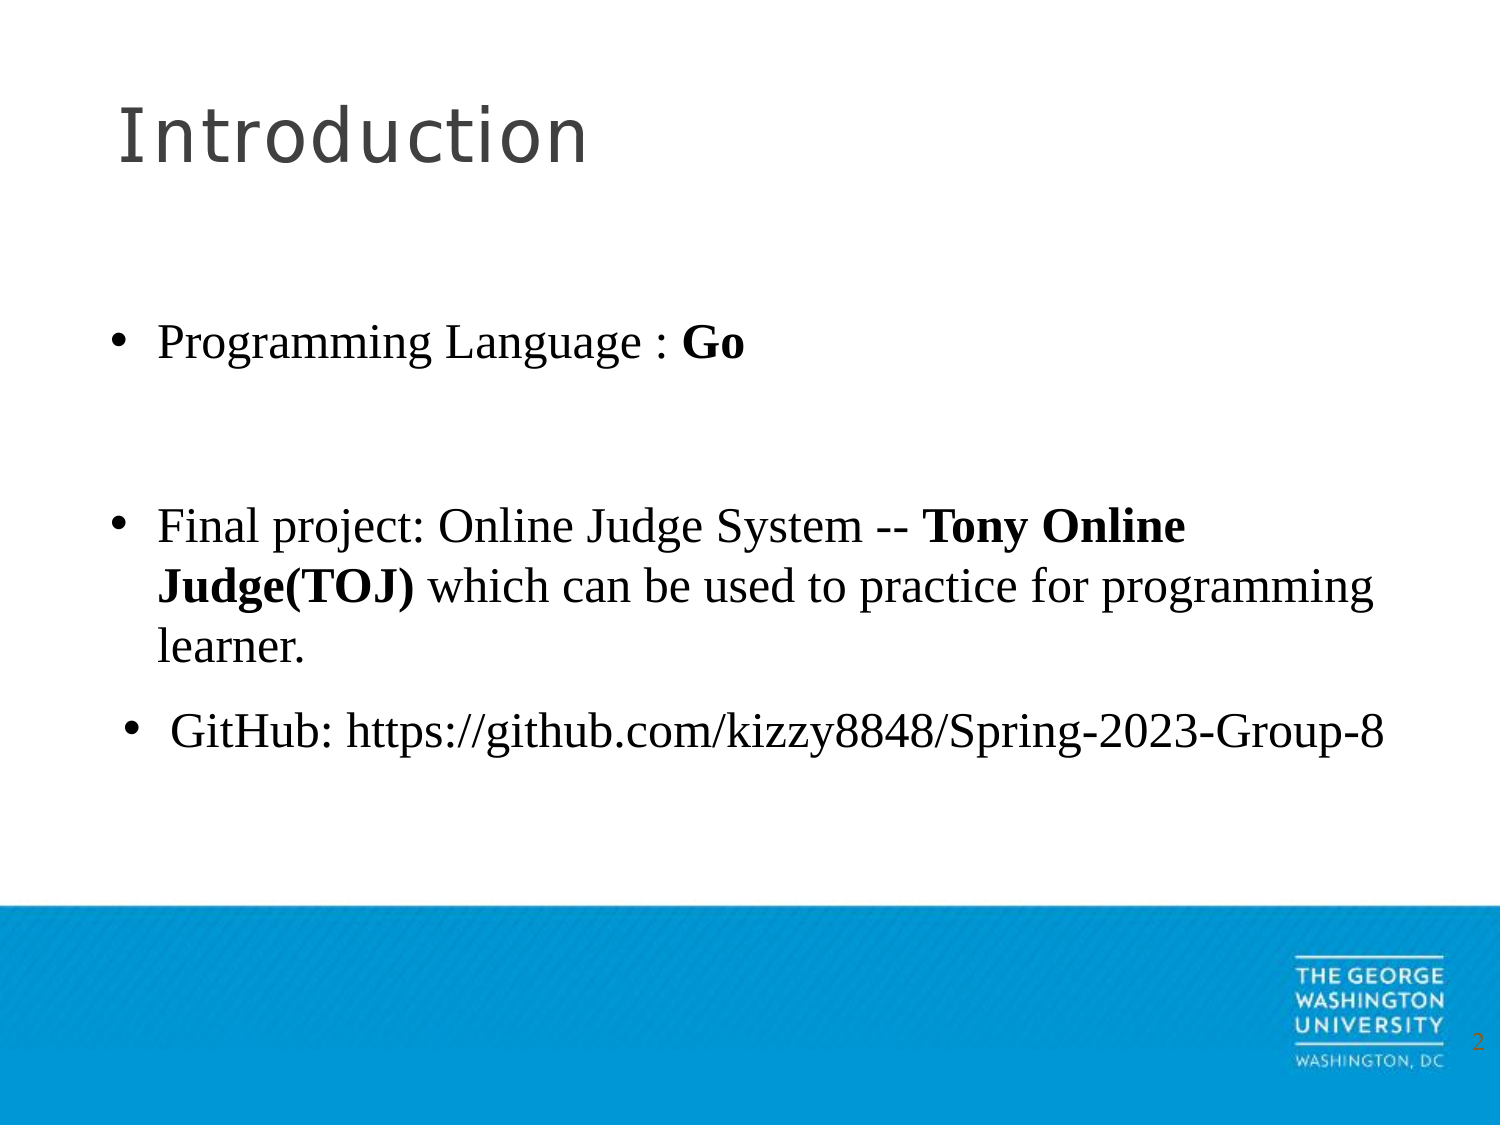

# Introduction
Programming Language : Go
Final project: Online Judge System -- Tony Online Judge(TOJ) which can be used to practice for programming learner.
GitHub: https://github.com/kizzy8848/Spring-2023-Group-8
2